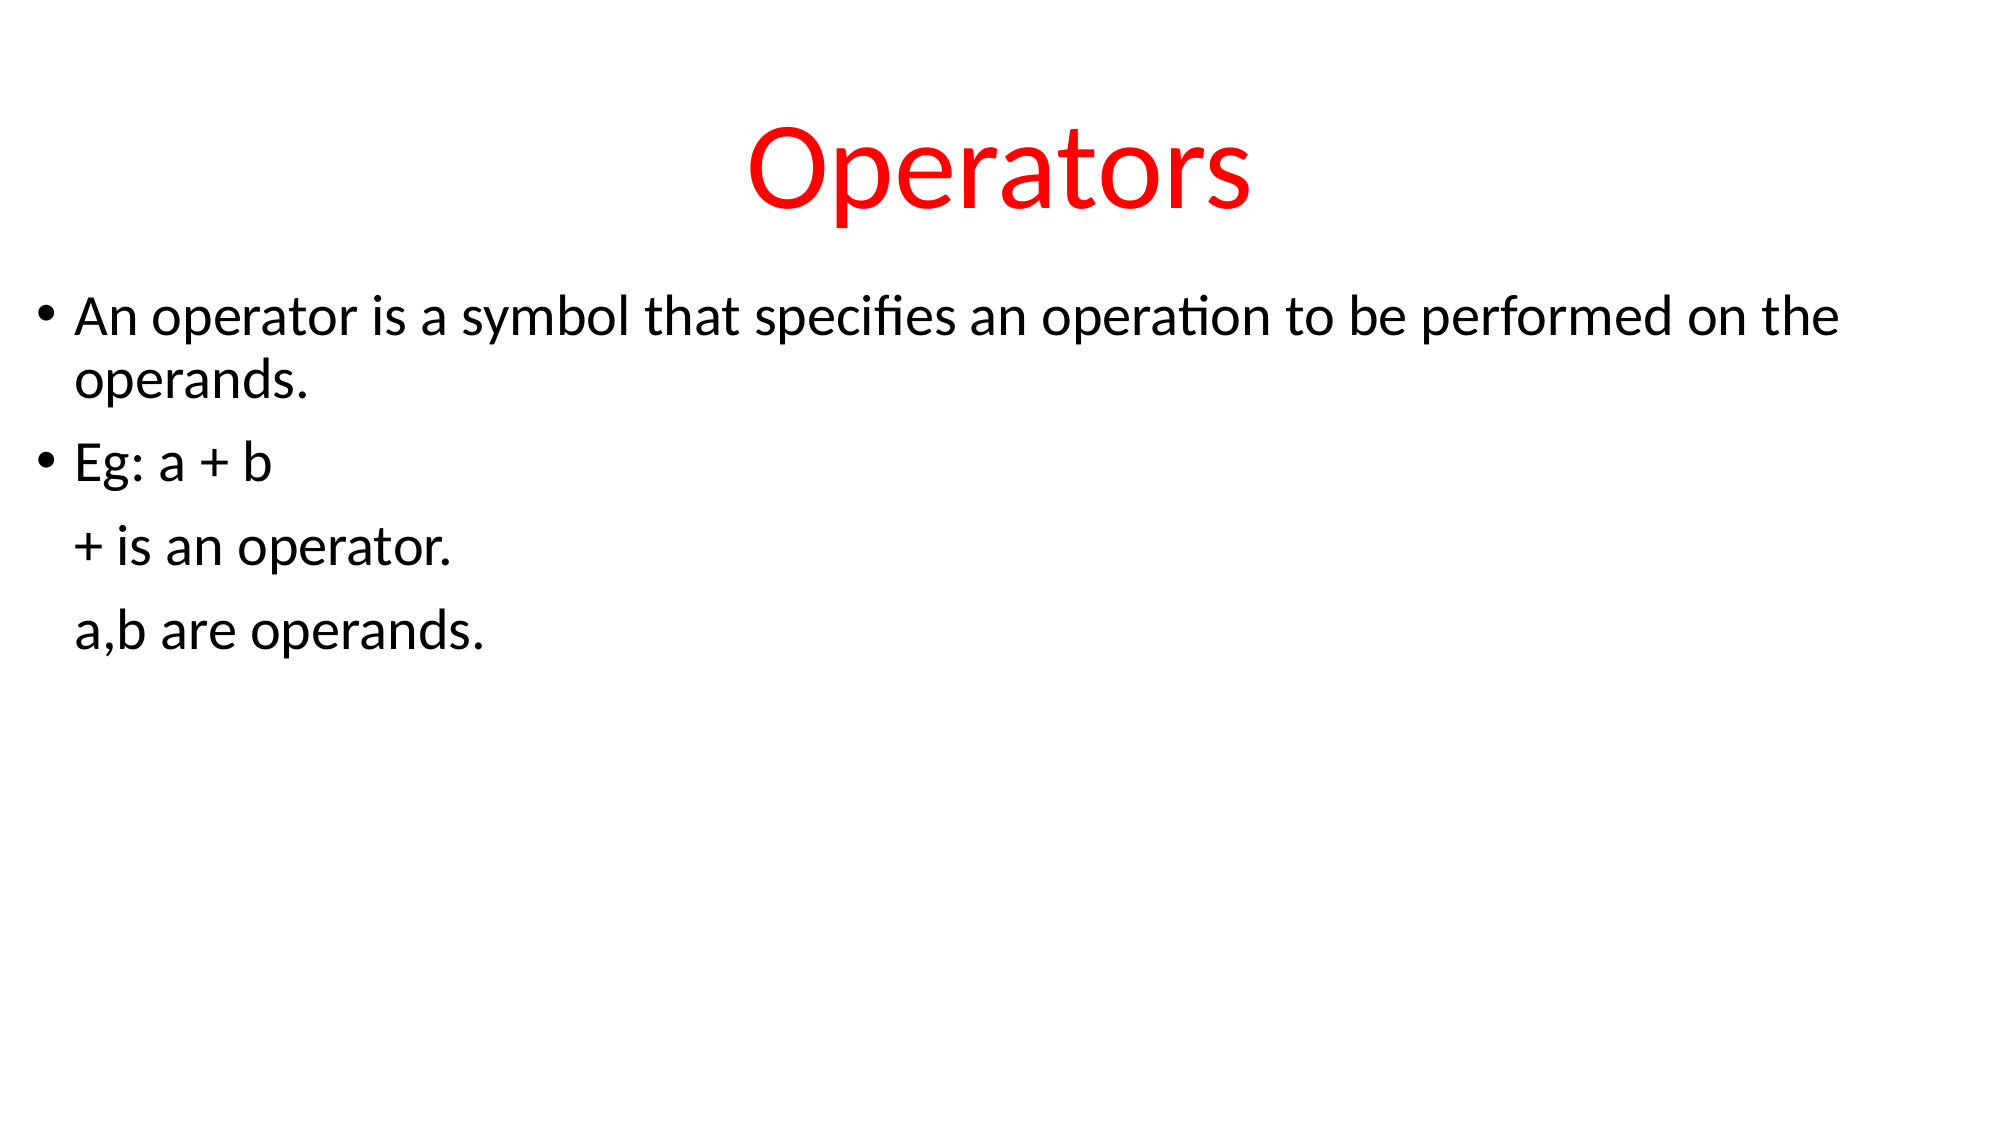

# Operators
An operator is a symbol that specifies an operation to be performed on the operands.
Eg: a + b
	+ is an operator.
	a,b are operands.